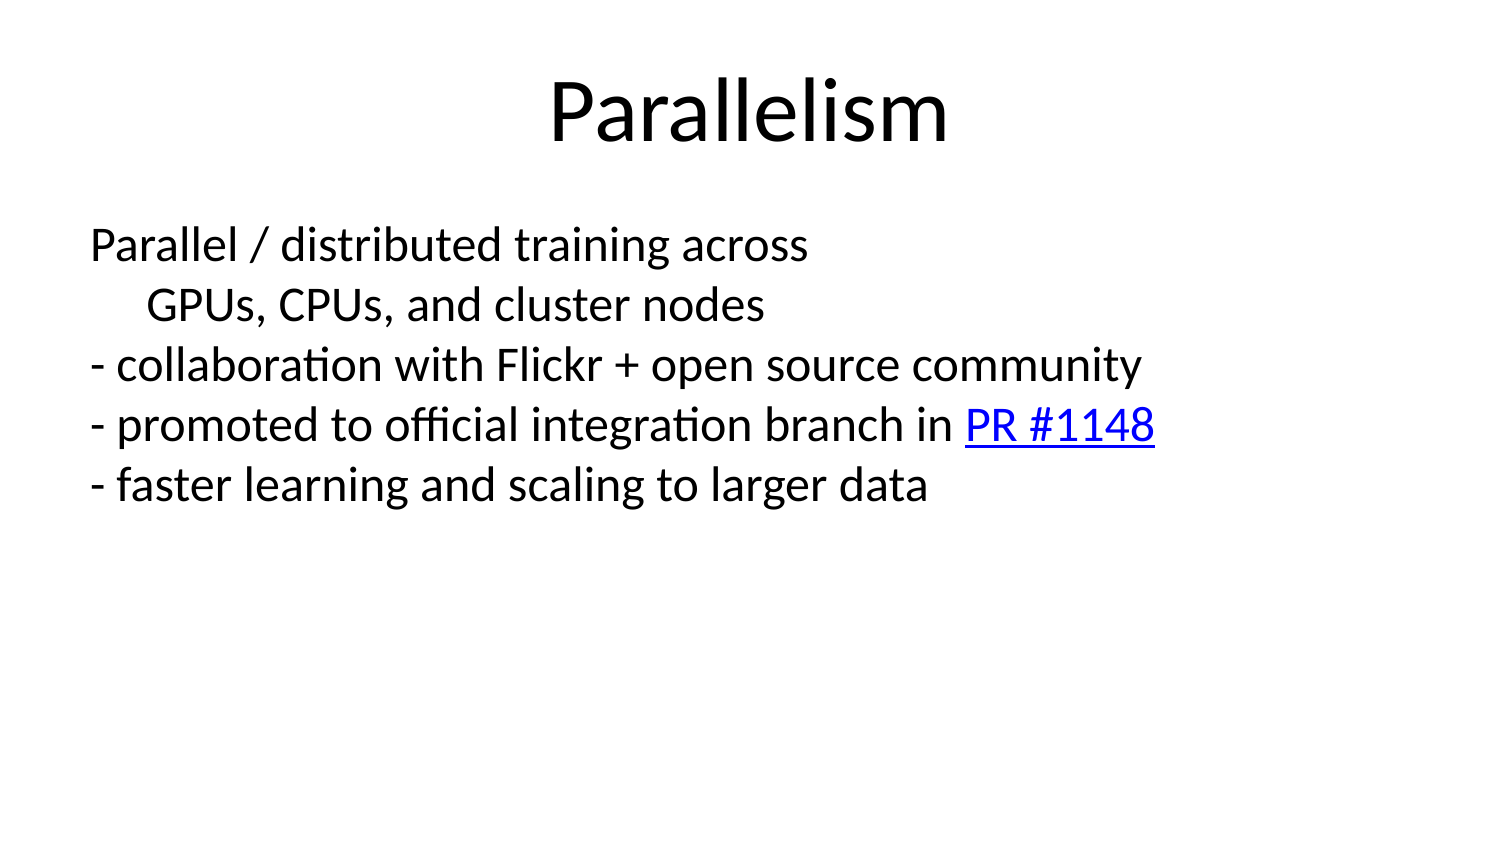

# Parallelism
Parallel / distributed training across
GPUs, CPUs, and cluster nodes
- collaboration with Flickr + open source community
- promoted to official integration branch in PR #1148
- faster learning and scaling to larger data